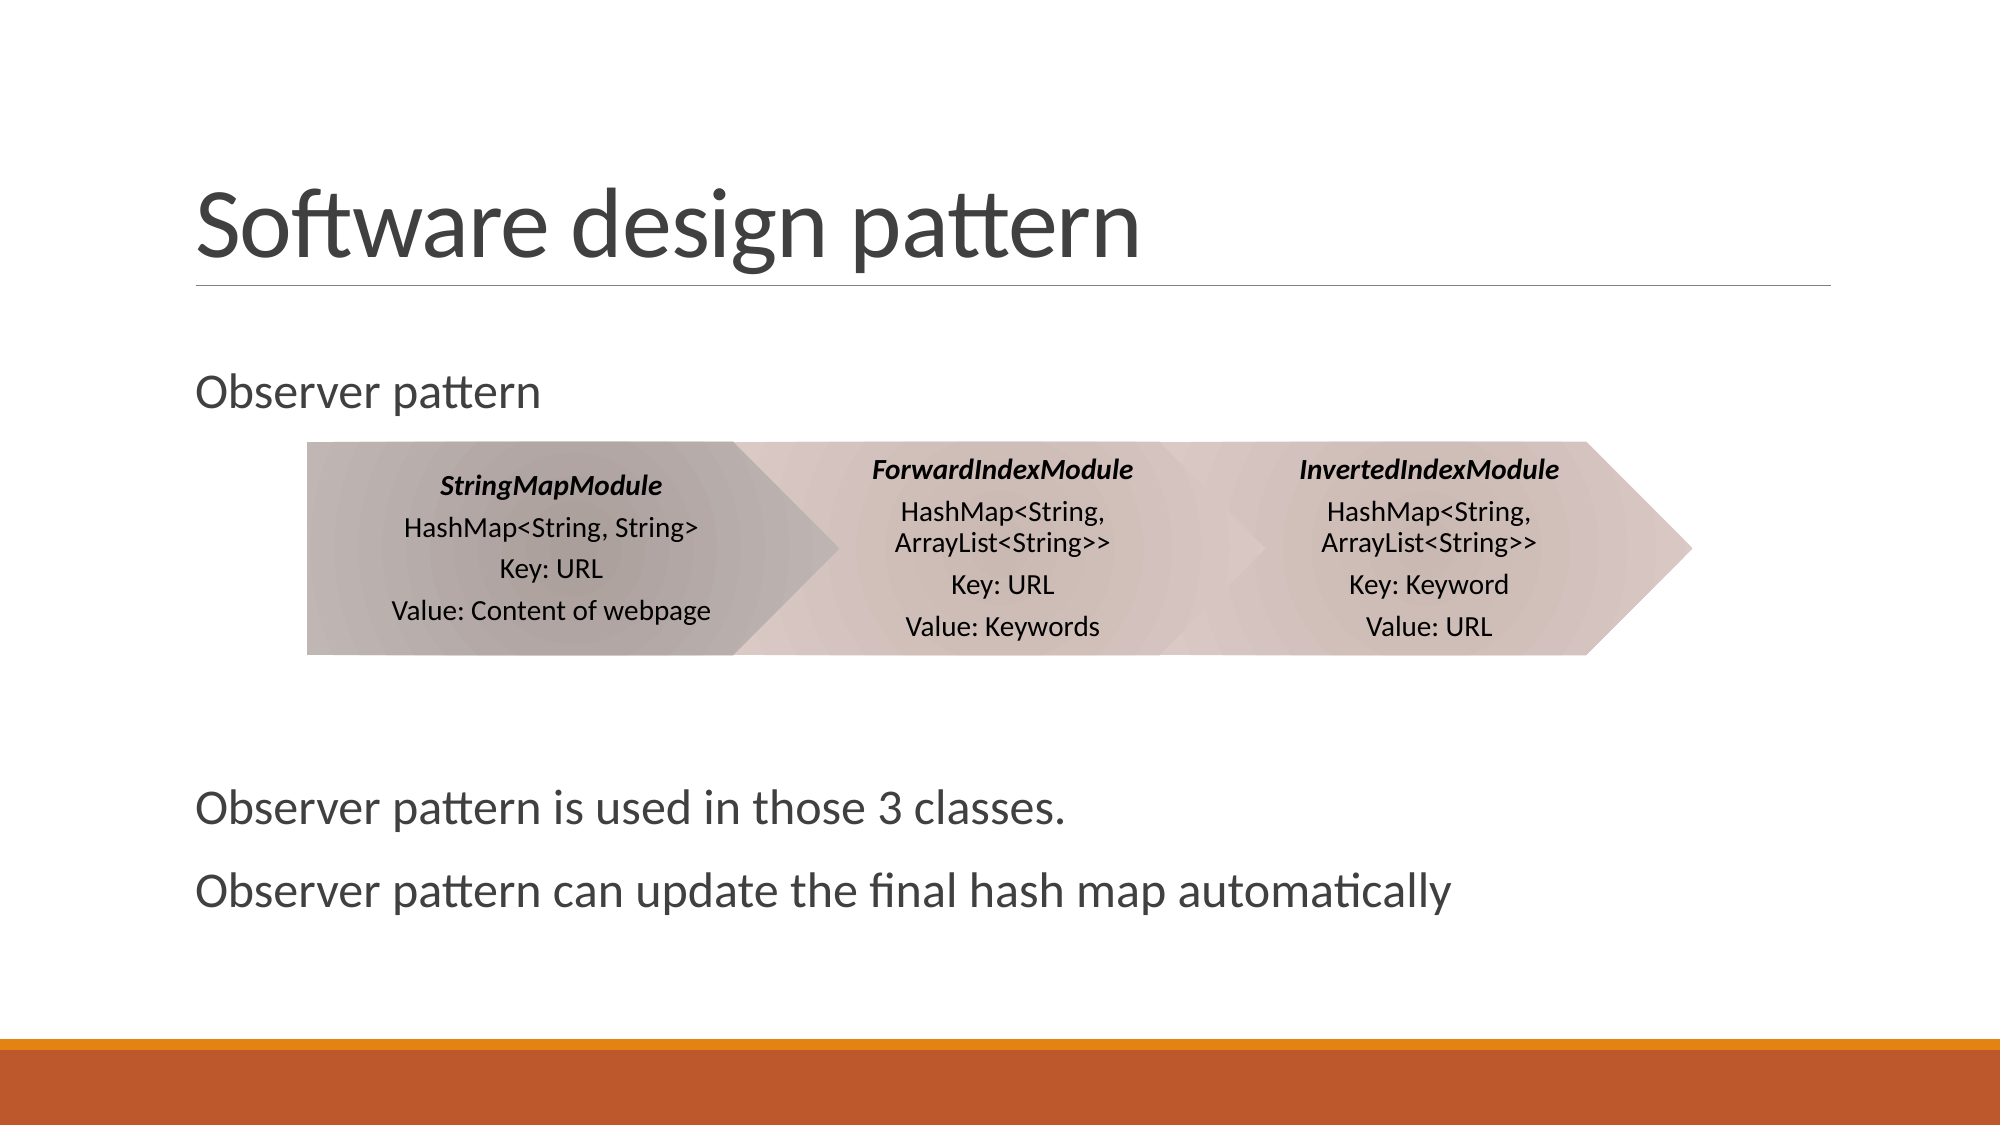

# Software design pattern
StringMapModule
HashMap<String, String>
Key: URL
Value: Content of webpage
ForwardIndexModule
HashMap<String, ArrayList<String>>
Key: URL
Value: Keywords
InvertedIndexModule
HashMap<String, ArrayList<String>>
Key: Keyword
Value: URL
Observer pattern

Observer pattern is used in those 3 classes.
Observer pattern can update the final hash map automatically